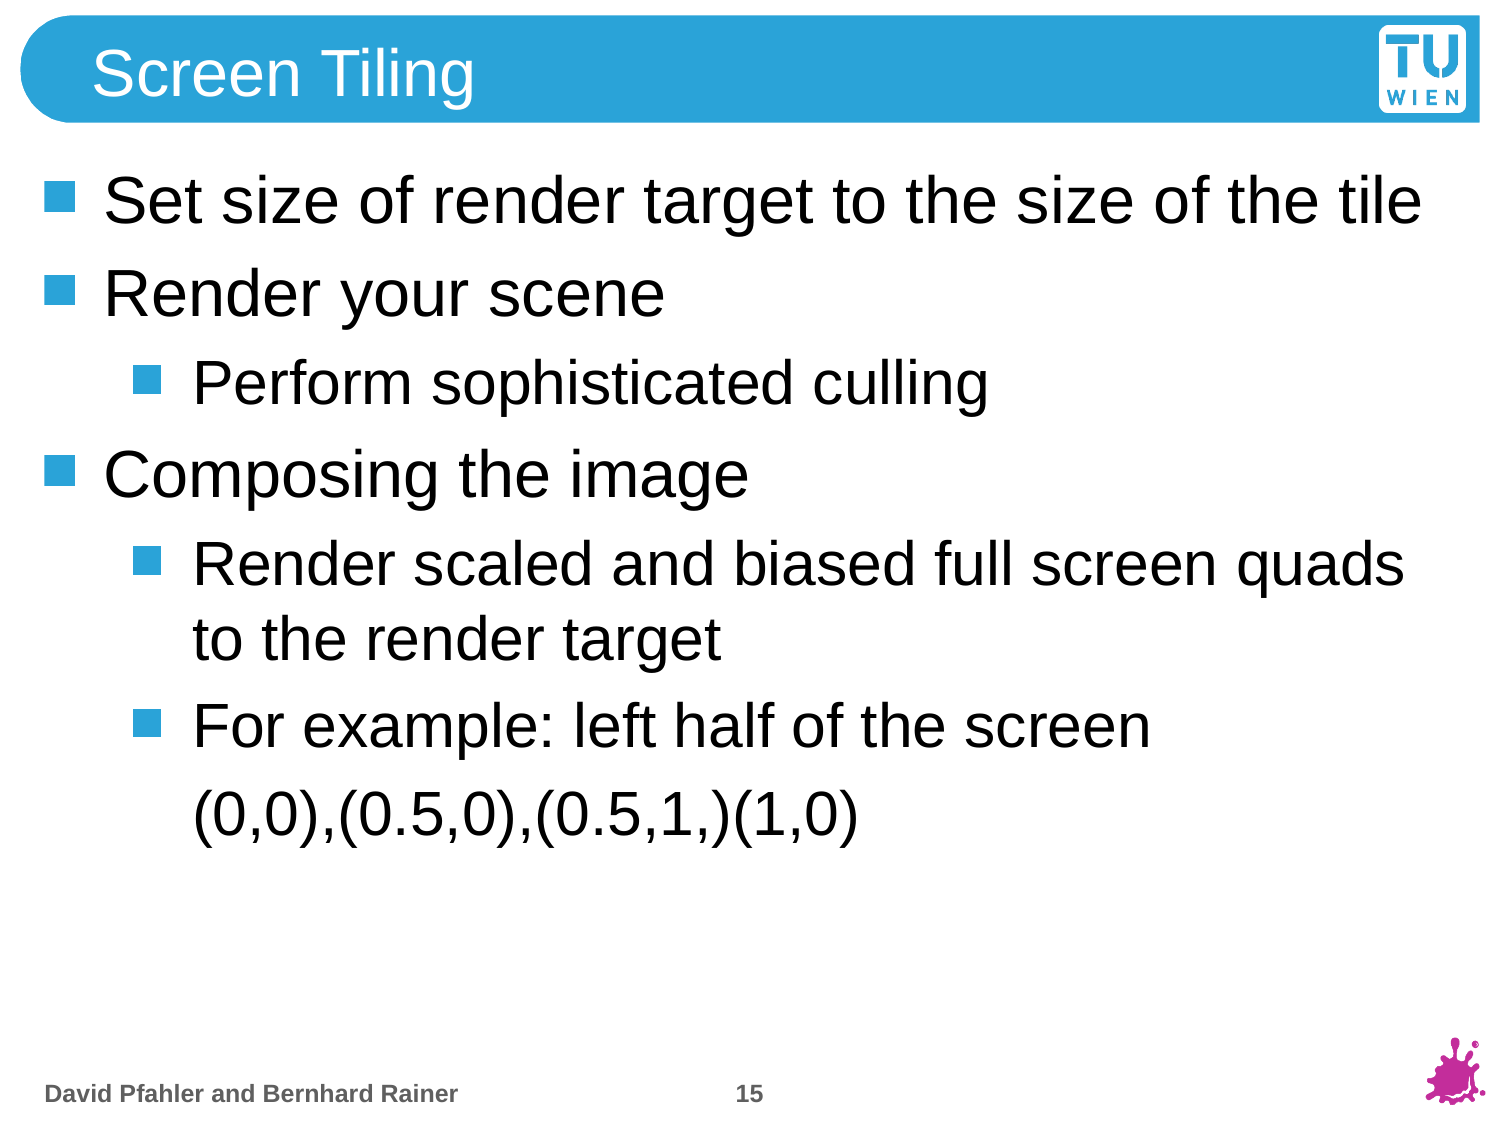

# Screen Tiling
Set size of render target to the size of the tile
Render your scene
Perform sophisticated culling
Composing the image
Render scaled and biased full screen quads to the render target
For example: left half of the screen
	(0,0),(0.5,0),(0.5,1,)(1,0)
15
David Pfahler and Bernhard Rainer